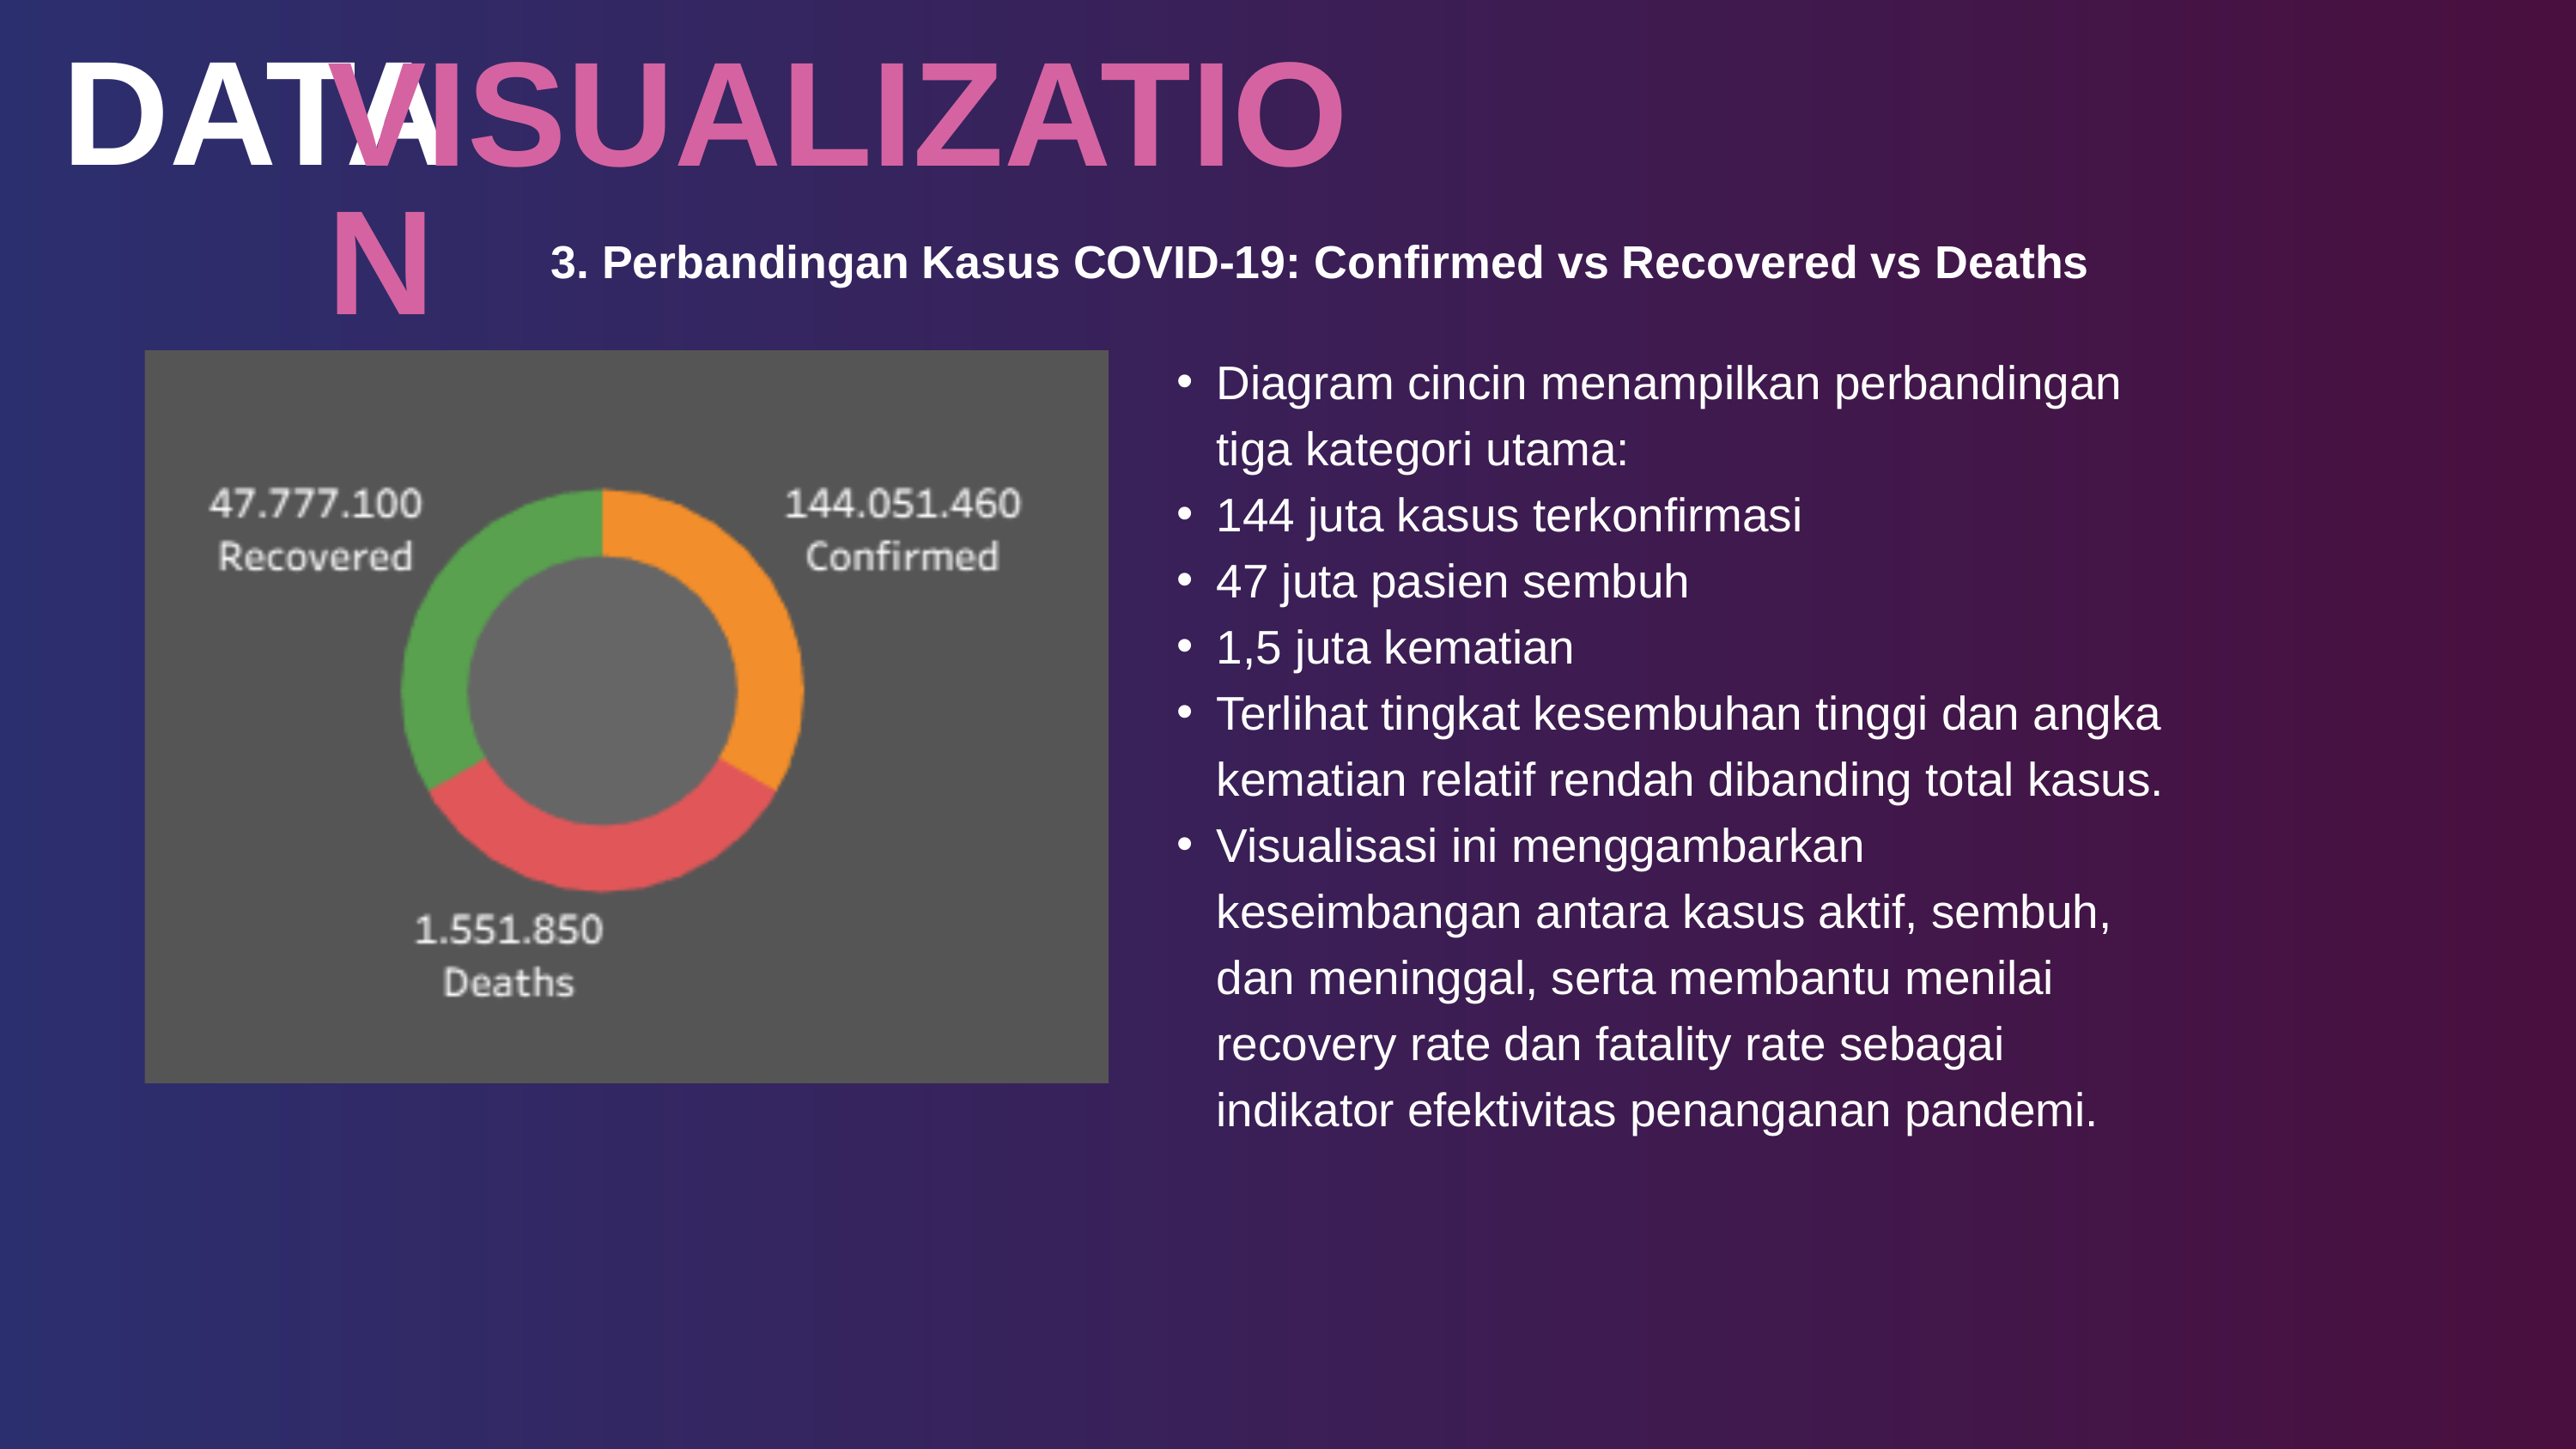

DATA
VISUALIZATION
3. Perbandingan Kasus COVID-19: Confirmed vs Recovered vs Deaths

Diagram cincin menampilkan perbandingan tiga kategori utama:
144 juta kasus terkonfirmasi
47 juta pasien sembuh
1,5 juta kematian
Terlihat tingkat kesembuhan tinggi dan angka kematian relatif rendah dibanding total kasus.
Visualisasi ini menggambarkan keseimbangan antara kasus aktif, sembuh, dan meninggal, serta membantu menilai recovery rate dan fatality rate sebagai indikator efektivitas penanganan pandemi.